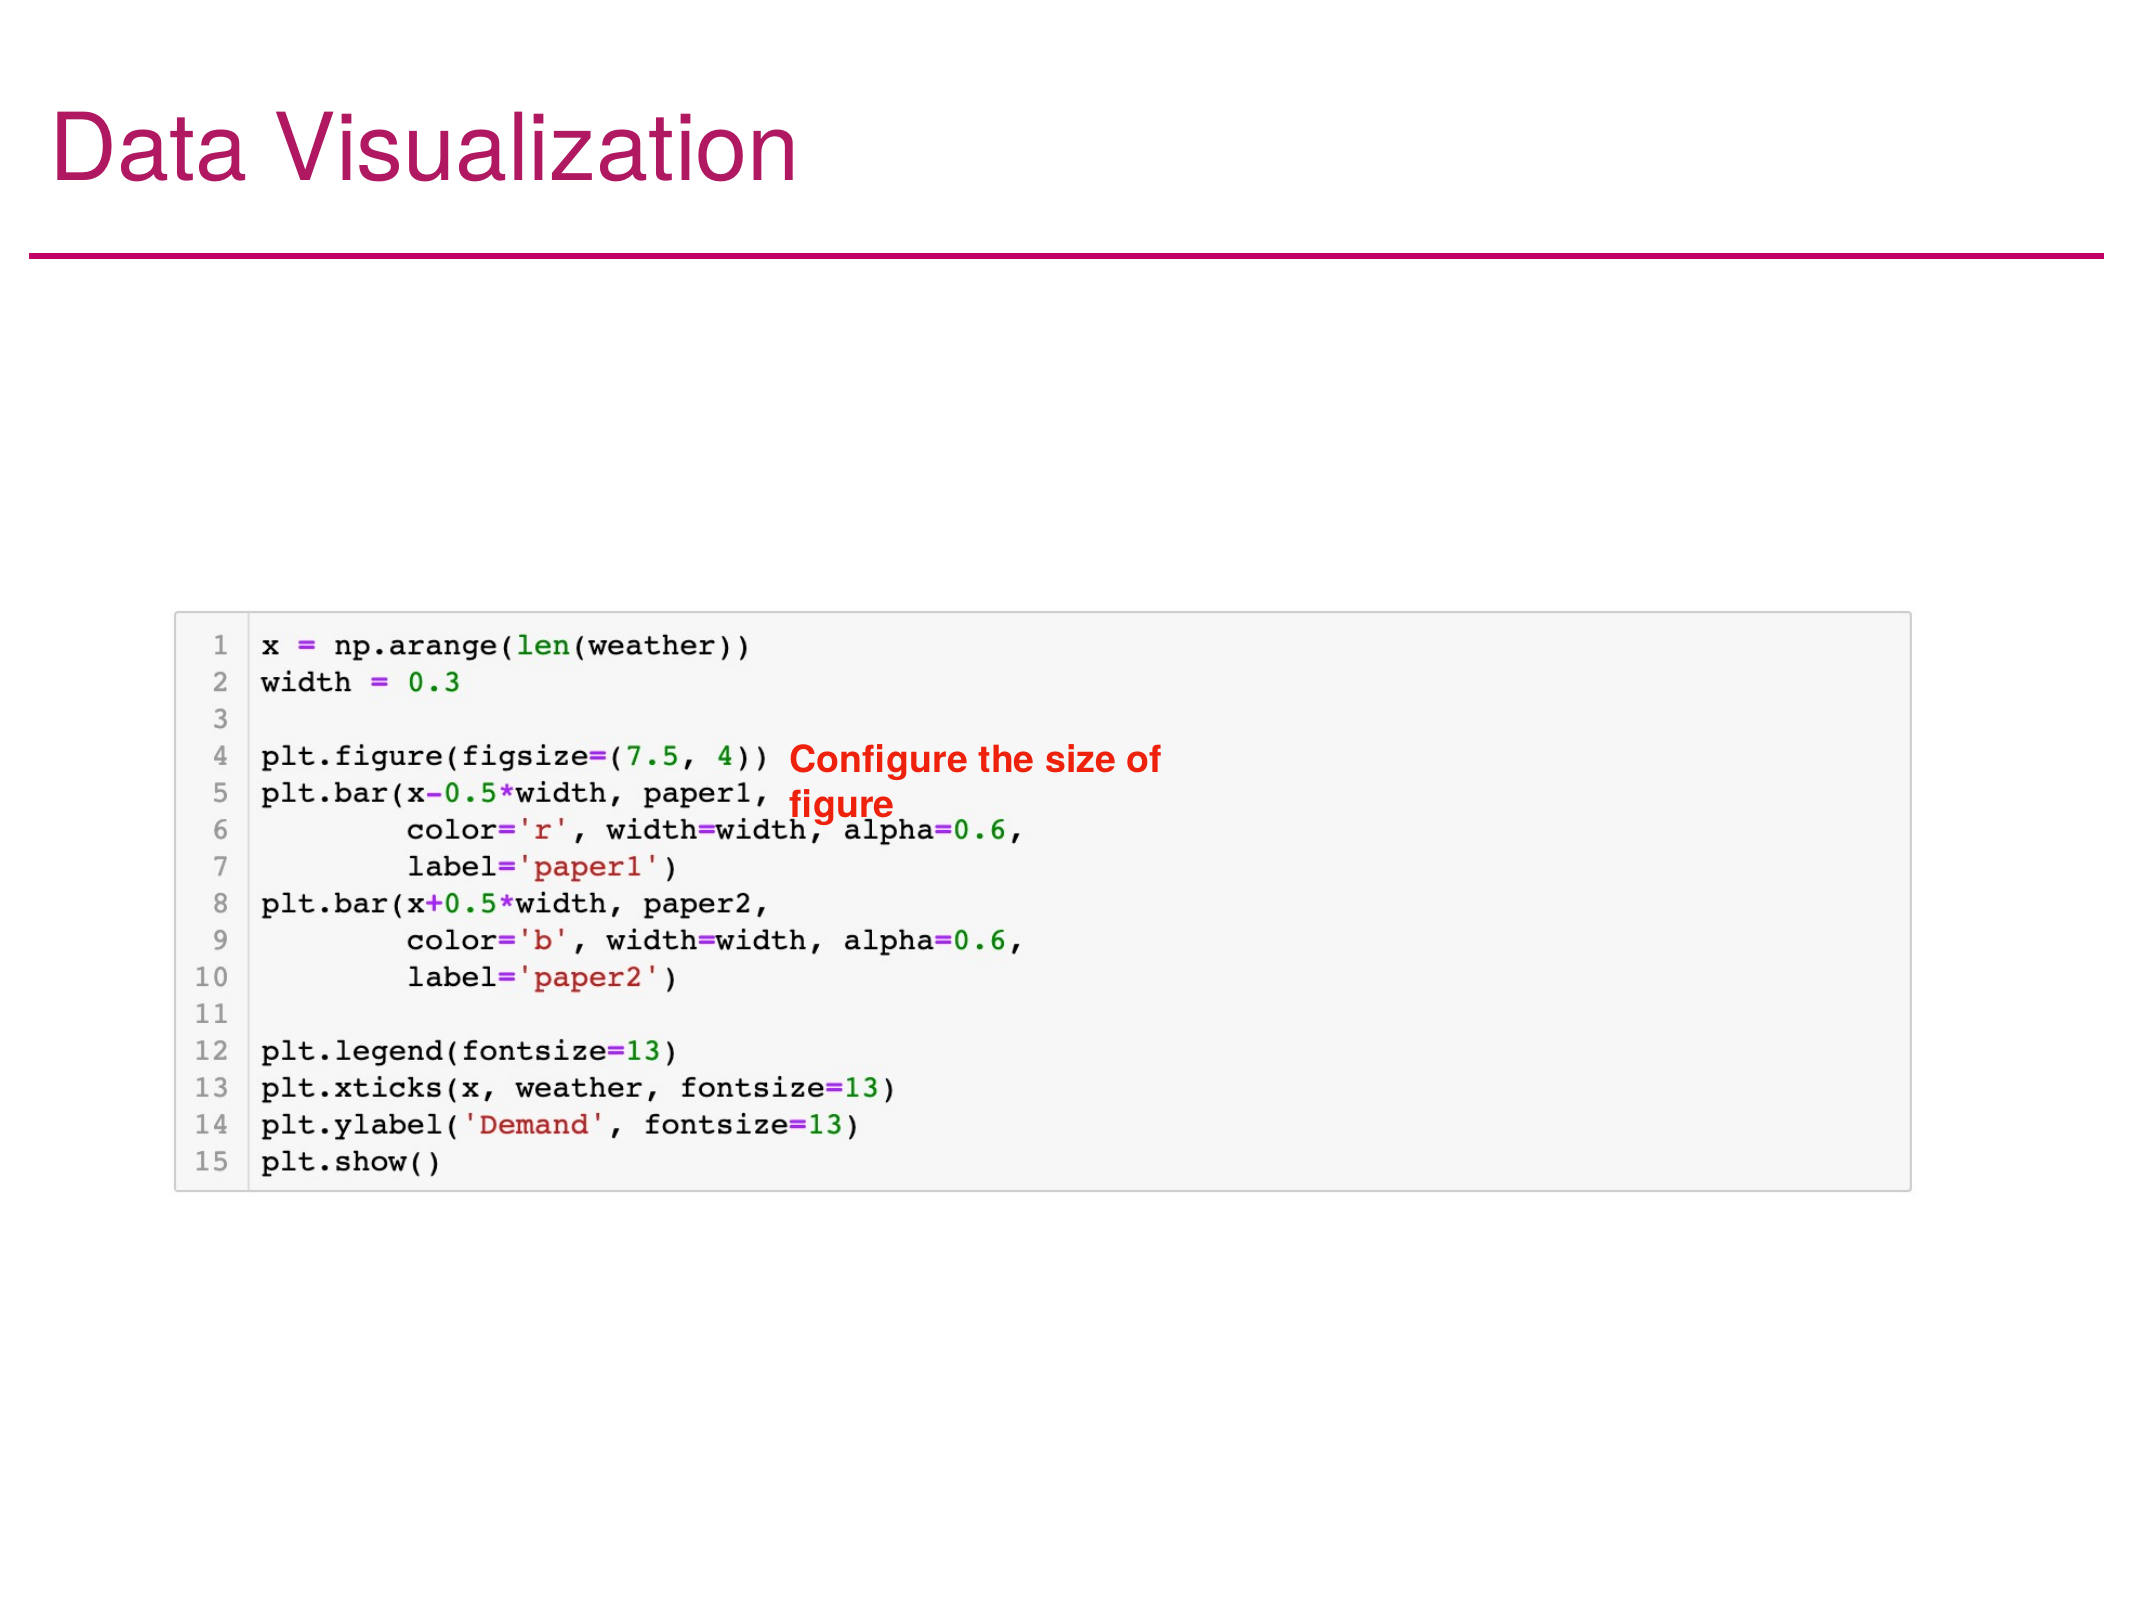

# Data Visualization

Configure the size of figure